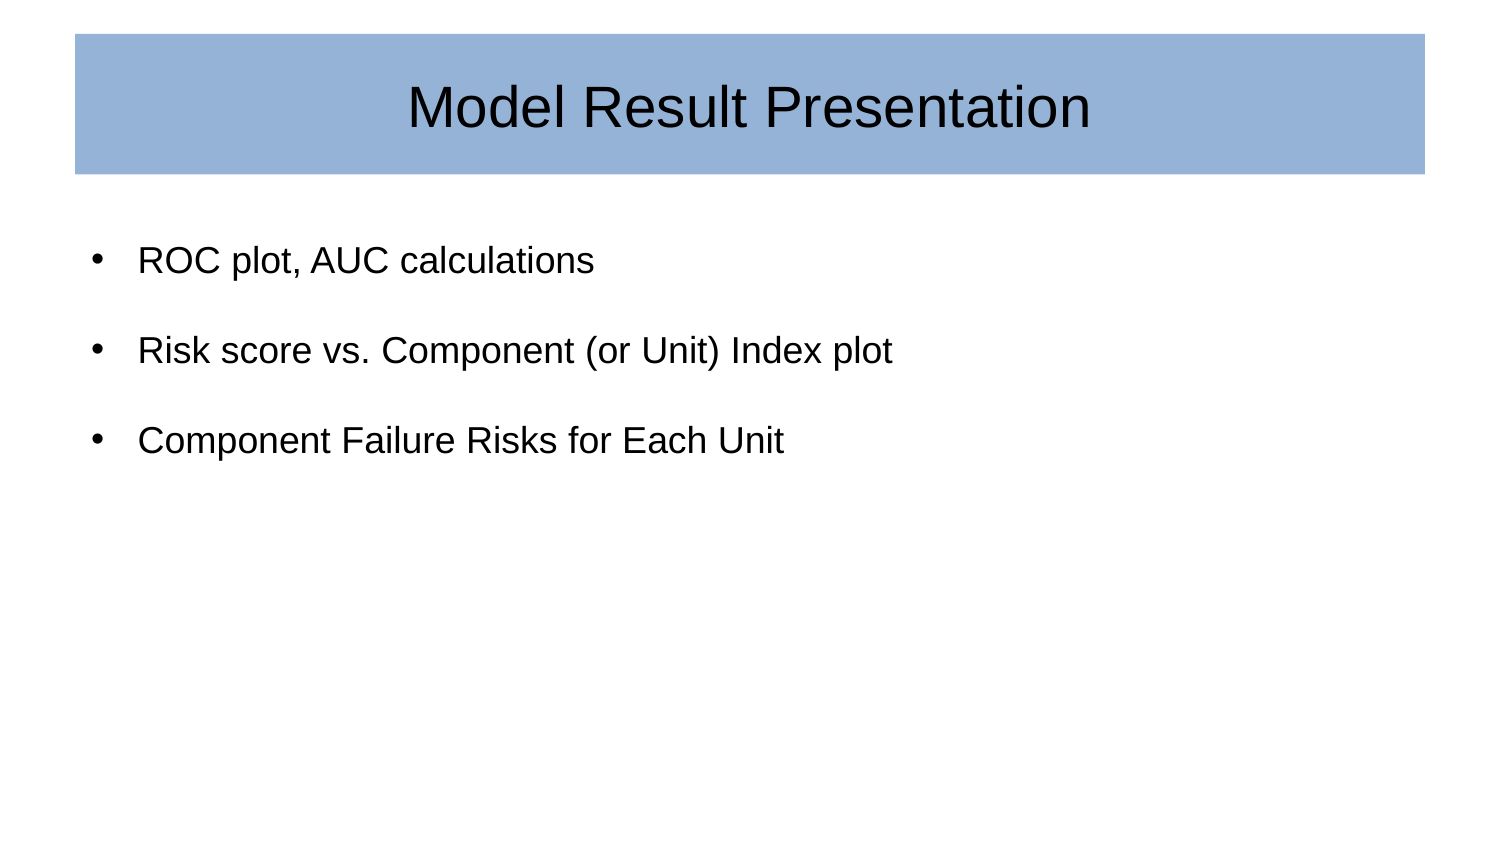

# Model Result Presentation
ROC plot, AUC calculations

Risk score vs. Component (or Unit) Index plot

Component Failure Risks for Each Unit